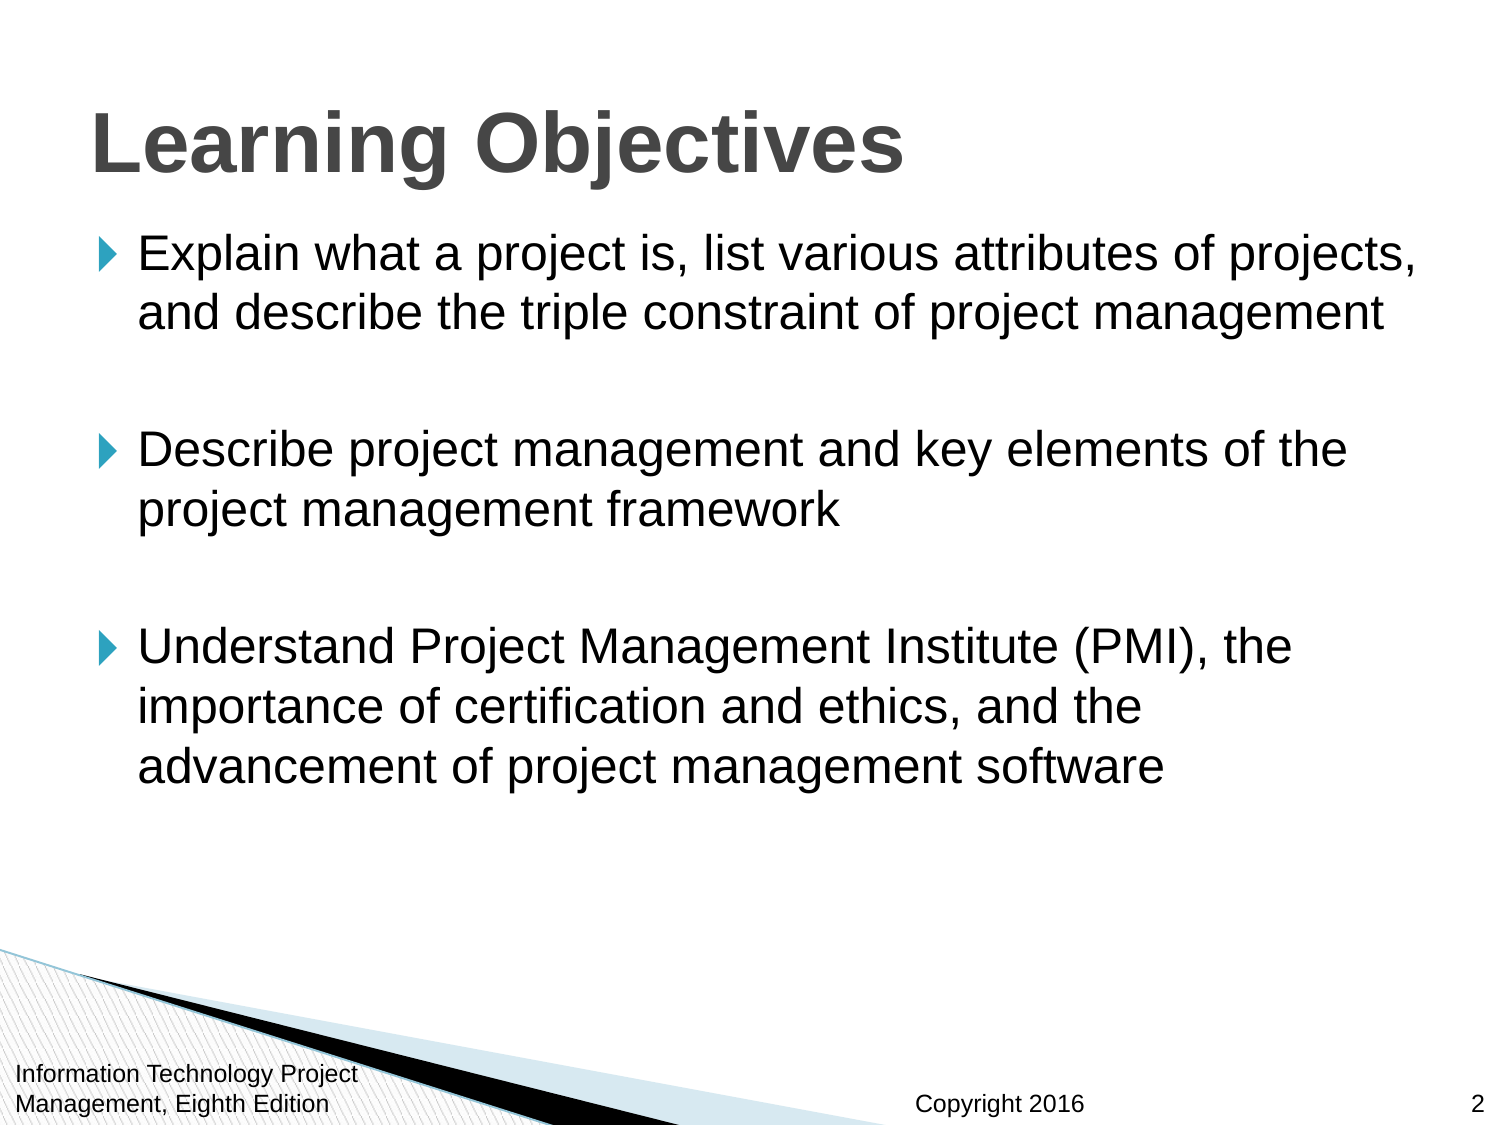

# Learning Objectives
Explain what a project is, list various attributes of projects, and describe the triple constraint of project management

Describe project management and key elements of the project management framework

Understand Project Management Institute (PMI), the importance of certification and ethics, and the advancement of project management software

Information Technology Project Management, Eighth Edition
2